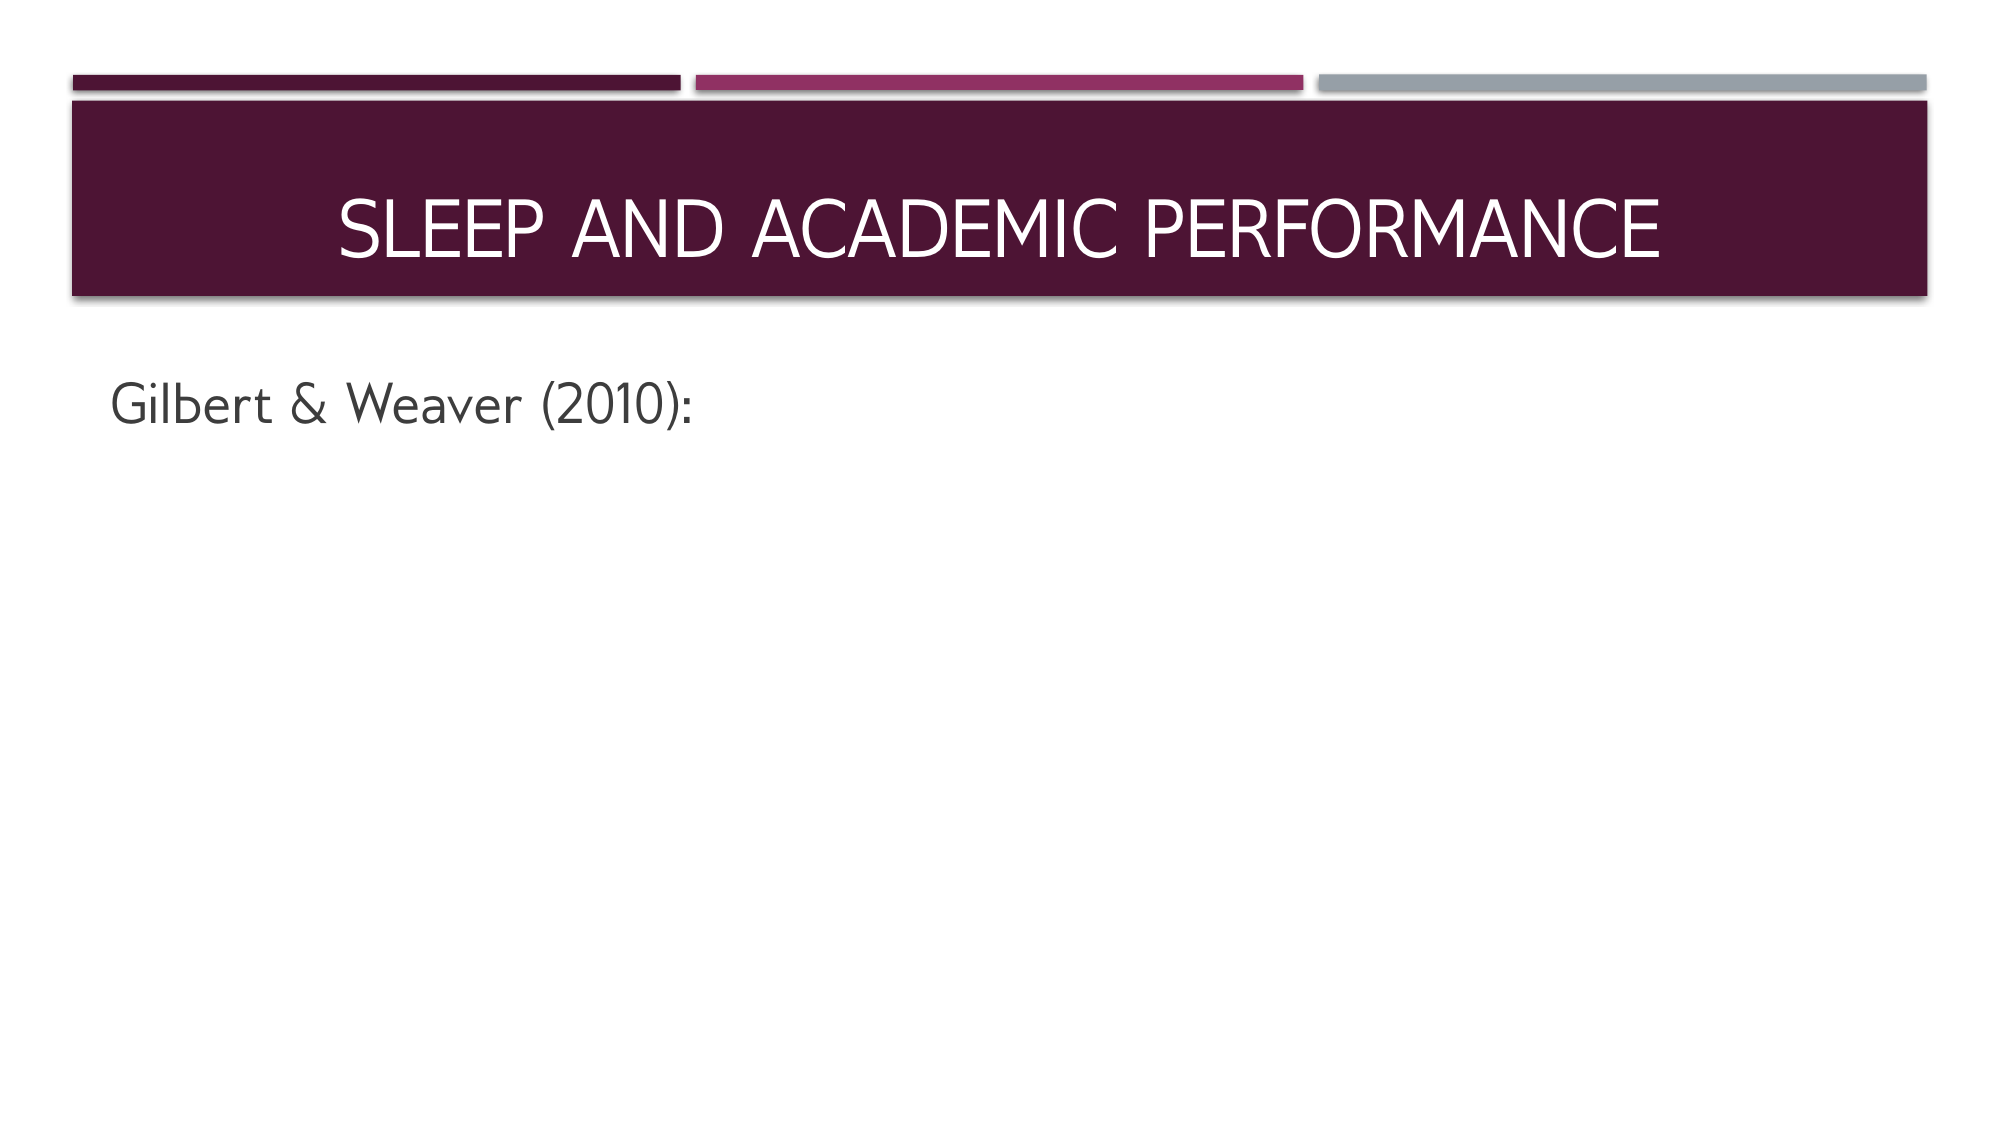

# SleeP and Academic Performance
Gilbert & Weaver (2010):